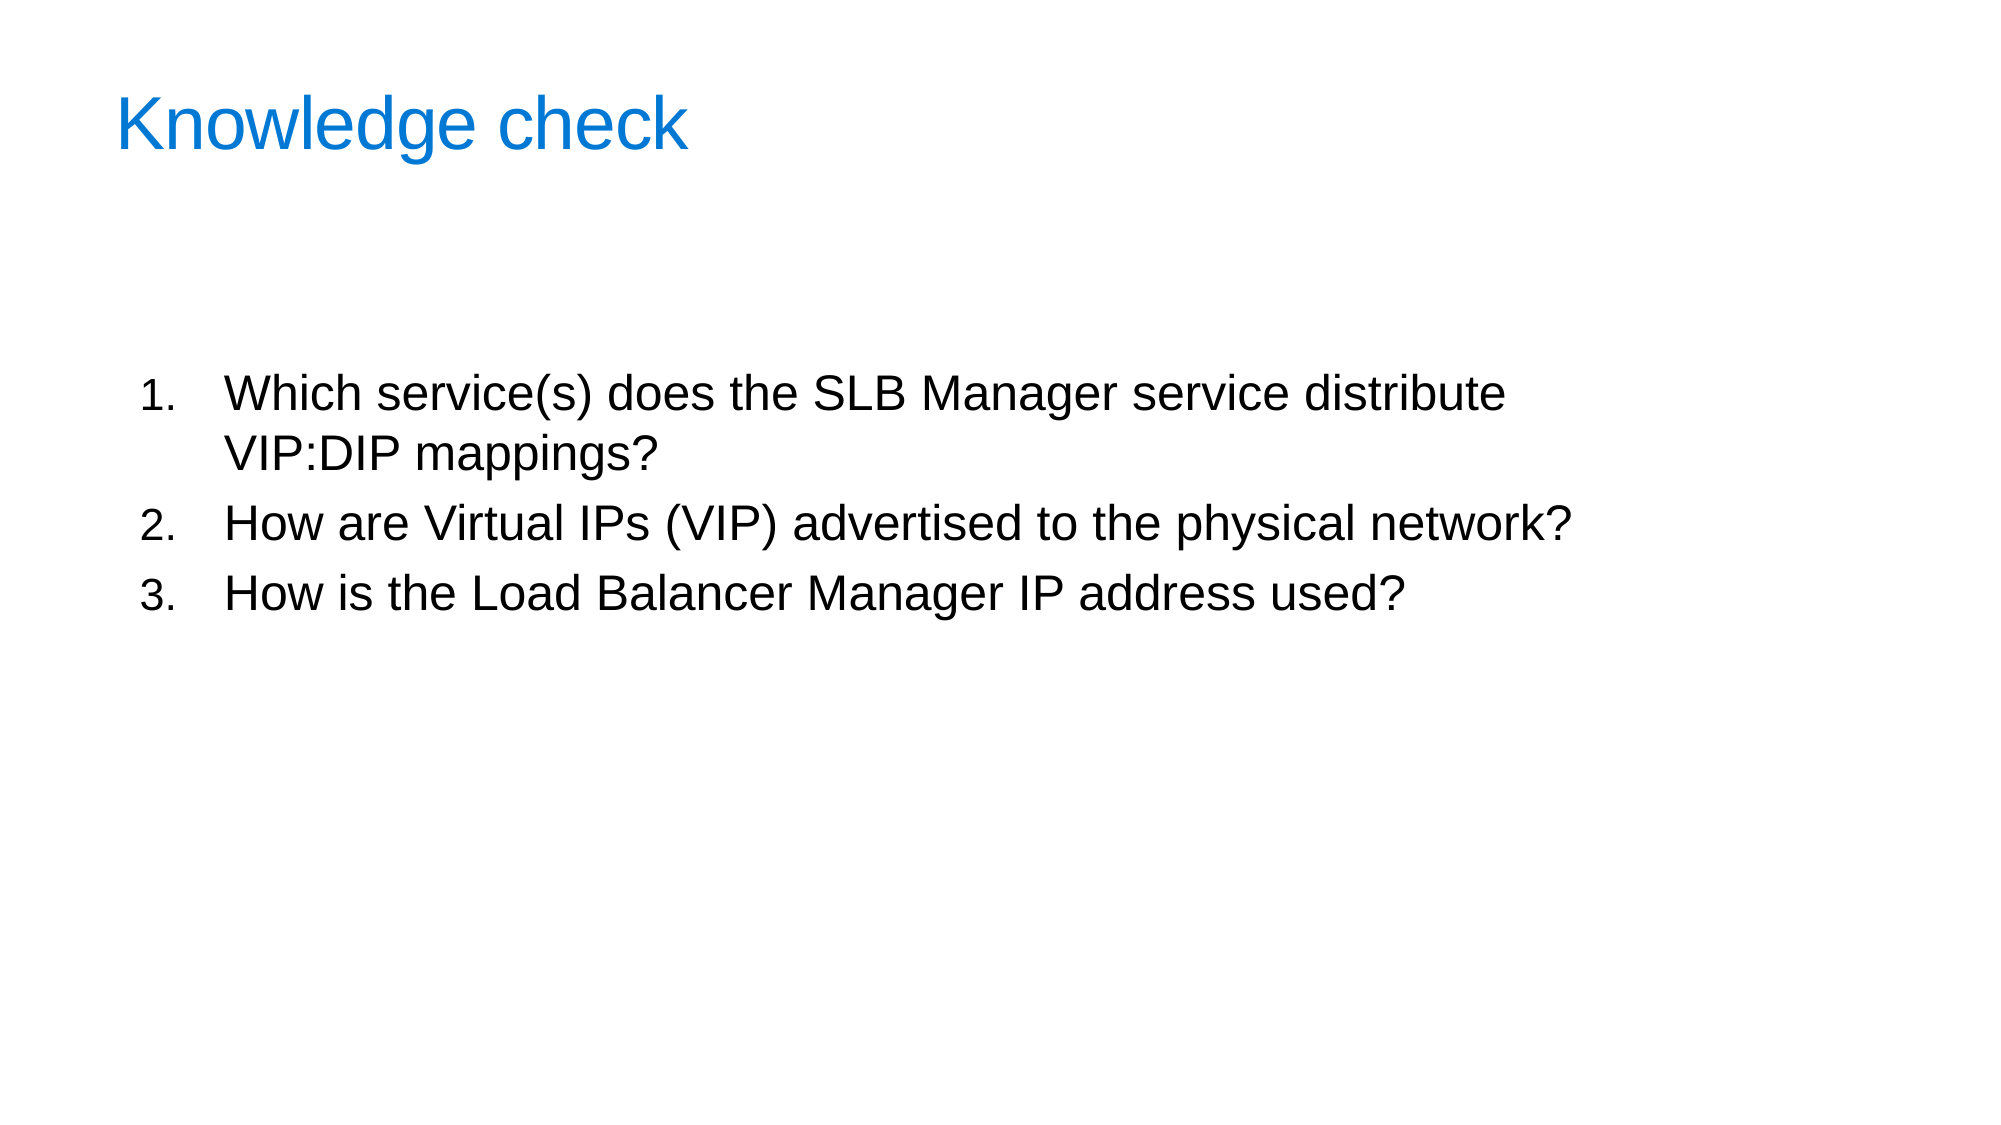

Knowledge check
Which service(s) does the SLB Manager service distribute VIP:DIP mappings?
How are Virtual IPs (VIP) advertised to the physical network?
How is the Load Balancer Manager IP address used?